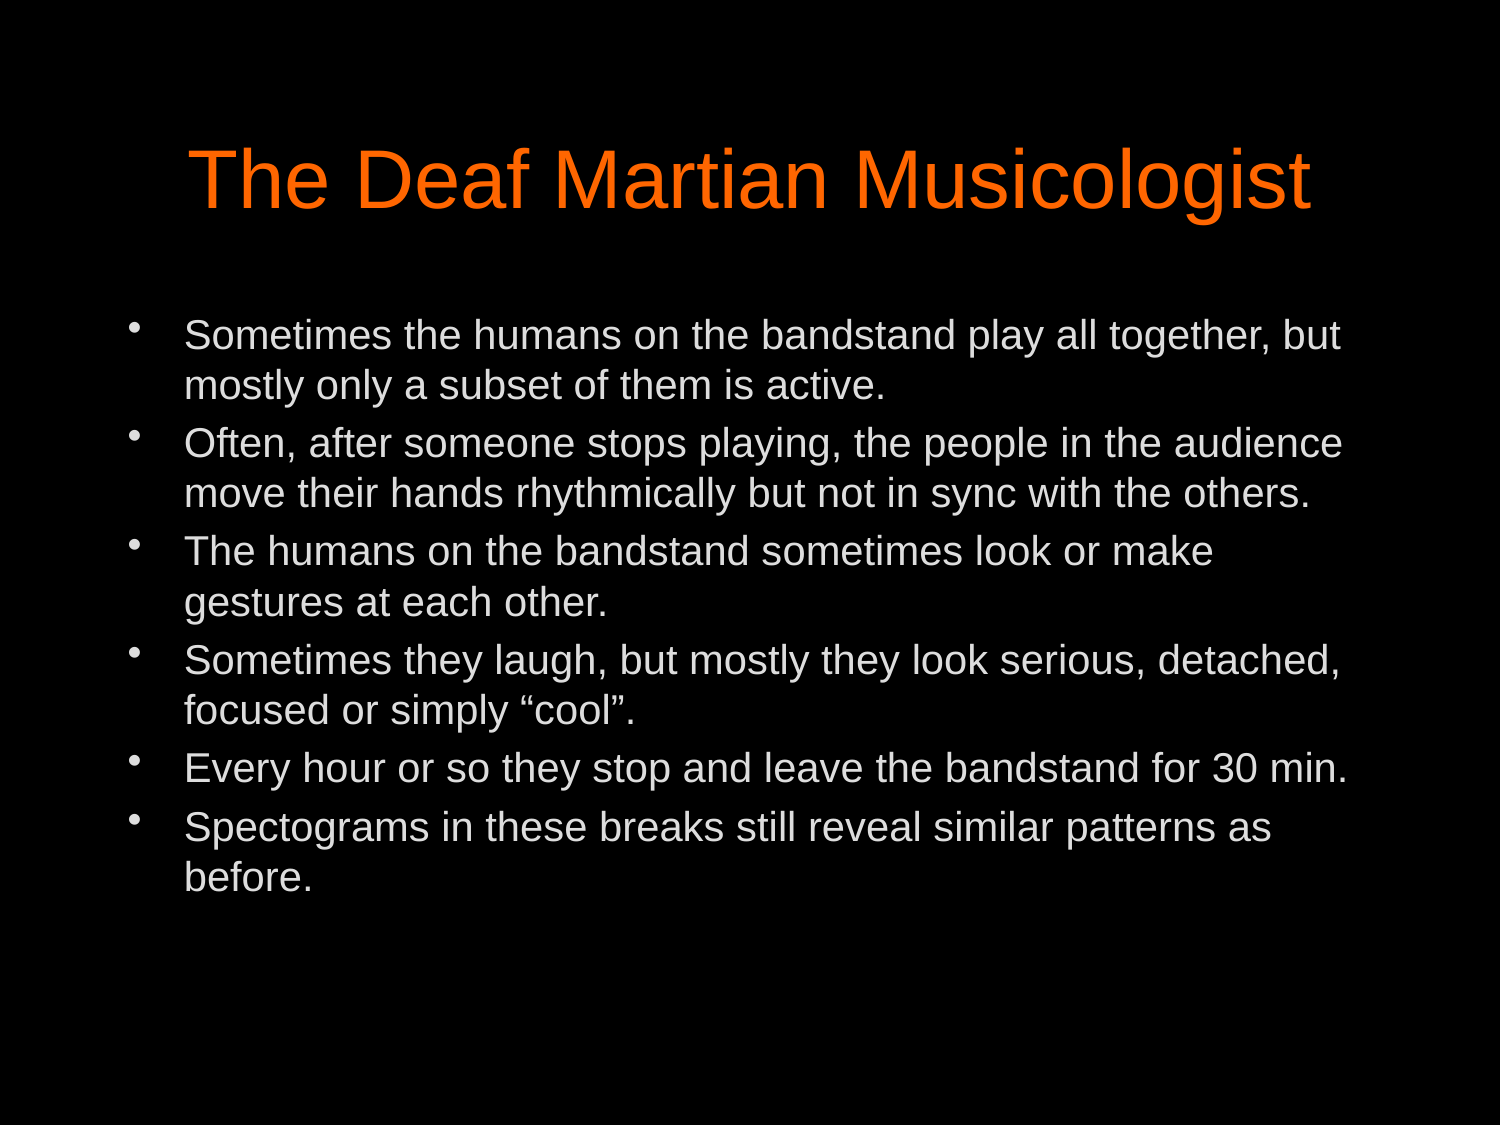

# The Deaf Martian Musicologist
Sometimes the humans on the bandstand play all together, but mostly only a subset of them is active.
Often, after someone stops playing, the people in the audience move their hands rhythmically but not in sync with the others.
The humans on the bandstand sometimes look or make gestures at each other.
Sometimes they laugh, but mostly they look serious, detached, focused or simply “cool”.
Every hour or so they stop and leave the bandstand for 30 min.
Spectograms in these breaks still reveal similar patterns as before.